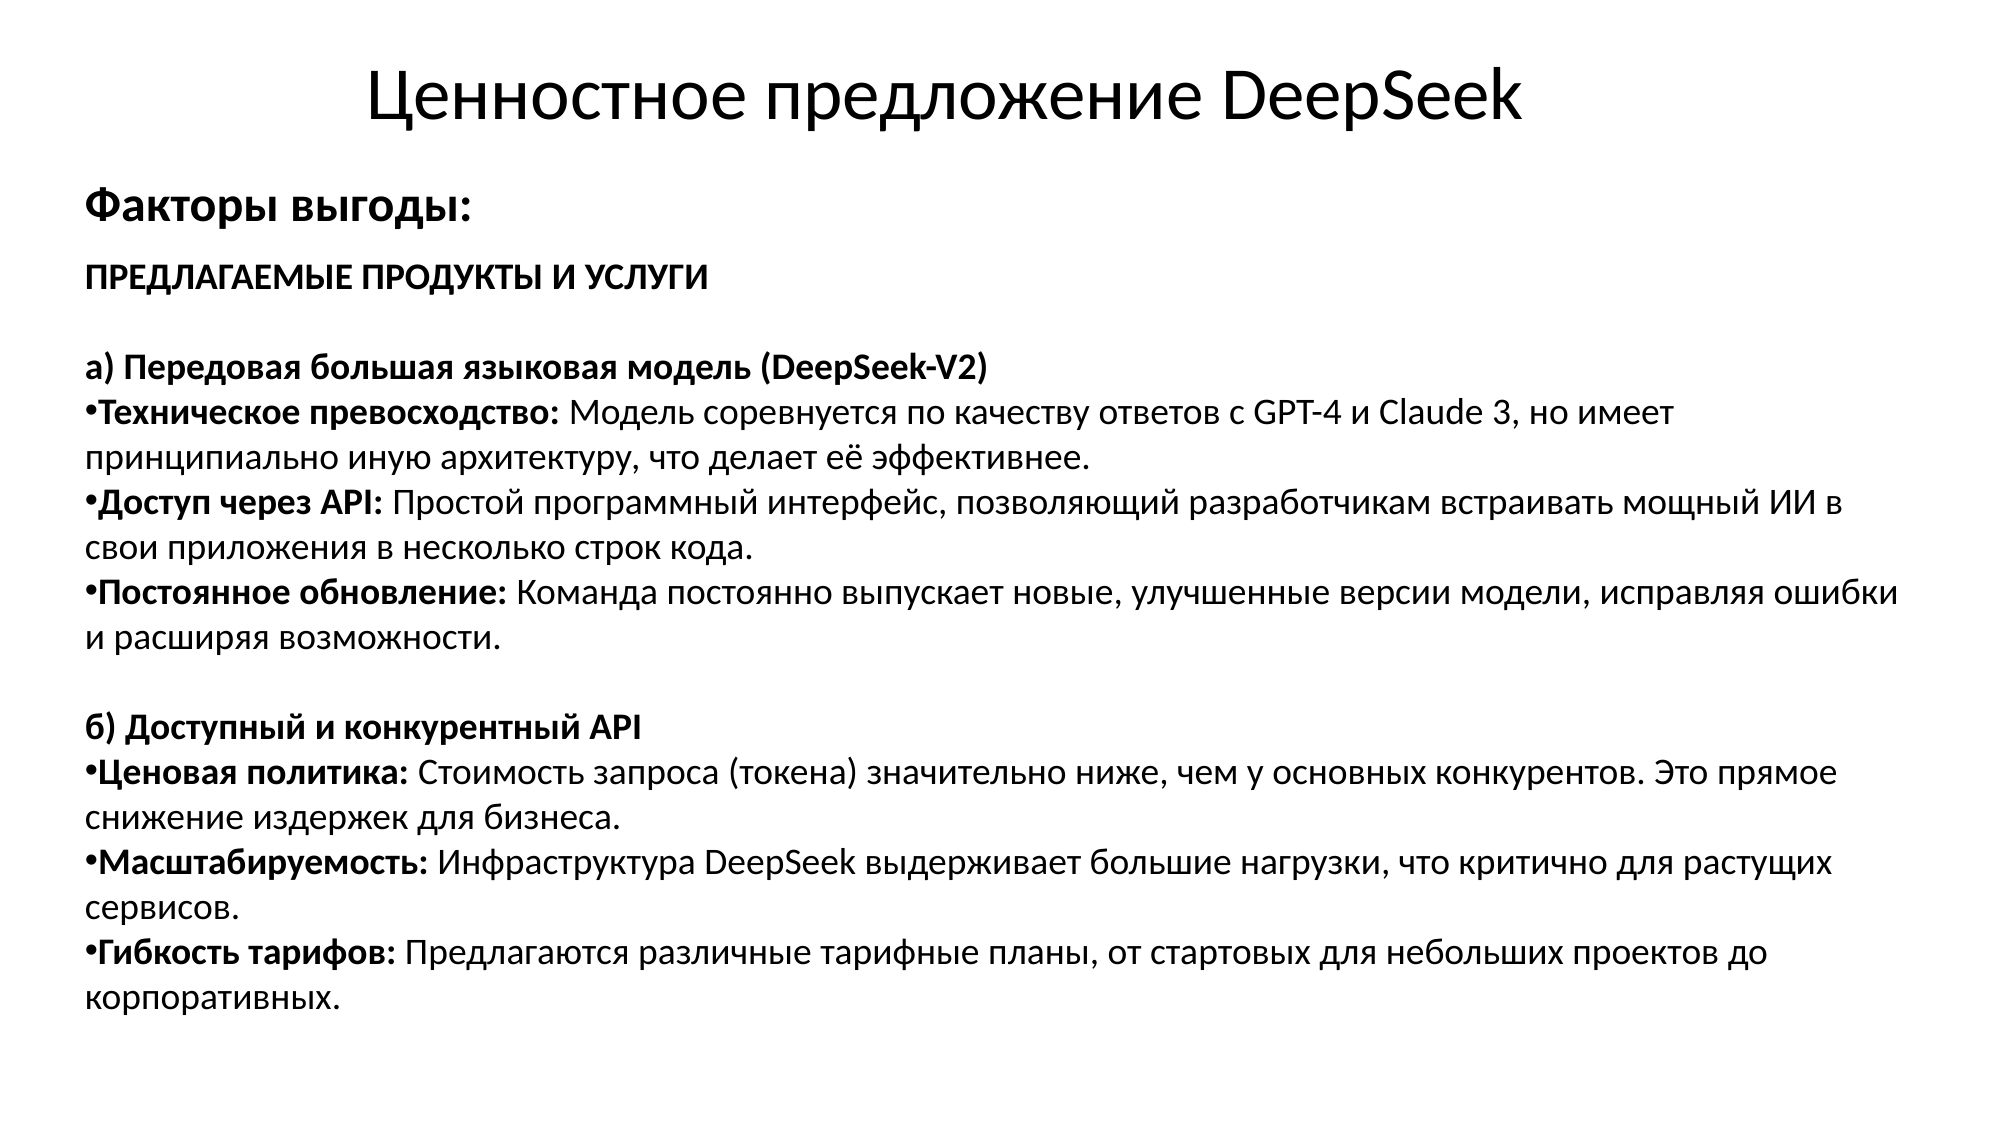

Ценностное предложение DeepSeek

Факторы выгоды:
ПРЕДЛАГАЕМЫЕ ПРОДУКТЫ И УСЛУГИ

а) Передовая большая языковая модель (DeepSeek-V2)
Техническое превосходство: Модель соревнуется по качеству ответов с GPT-4 и Claude 3, но имеет принципиально иную архитектуру, что делает её эффективнее.
Доступ через API: Простой программный интерфейс, позволяющий разработчикам встраивать мощный ИИ в свои приложения в несколько строк кода.
Постоянное обновление: Команда постоянно выпускает новые, улучшенные версии модели, исправляя ошибки и расширяя возможности.

б) Доступный и конкурентный API
Ценовая политика: Стоимость запроса (токена) значительно ниже, чем у основных конкурентов. Это прямое снижение издержек для бизнеса.
Масштабируемость: Инфраструктура DeepSeek выдерживает большие нагрузки, что критично для растущих сервисов.
Гибкость тарифов: Предлагаются различные тарифные планы, от стартовых для небольших проектов до корпоративных.